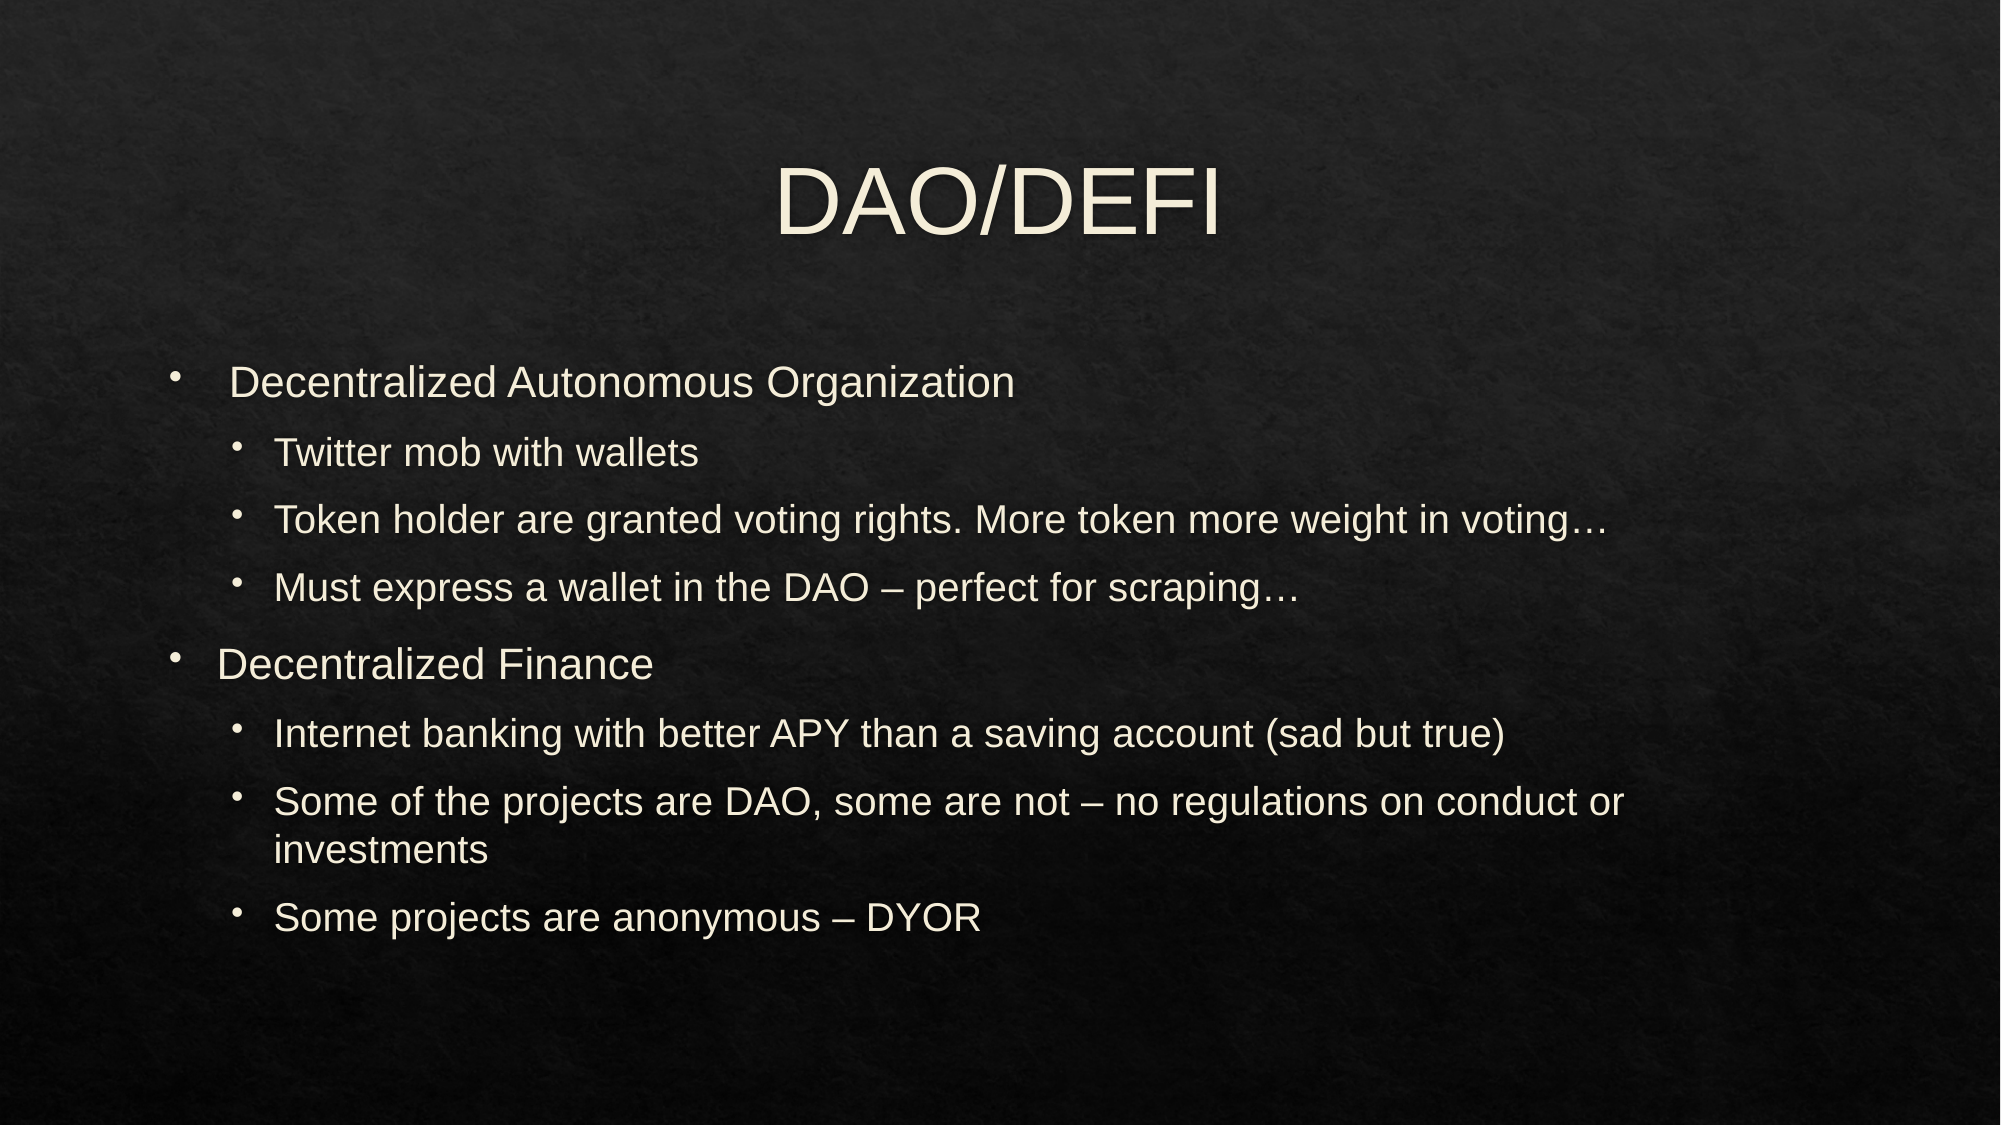

# DAO/DEFI
 Decentralized Autonomous Organization
Twitter mob with wallets
Token holder are granted voting rights. More token more weight in voting…
Must express a wallet in the DAO – perfect for scraping…
Decentralized Finance
Internet banking with better APY than a saving account (sad but true)
Some of the projects are DAO, some are not – no regulations on conduct or investments
Some projects are anonymous – DYOR